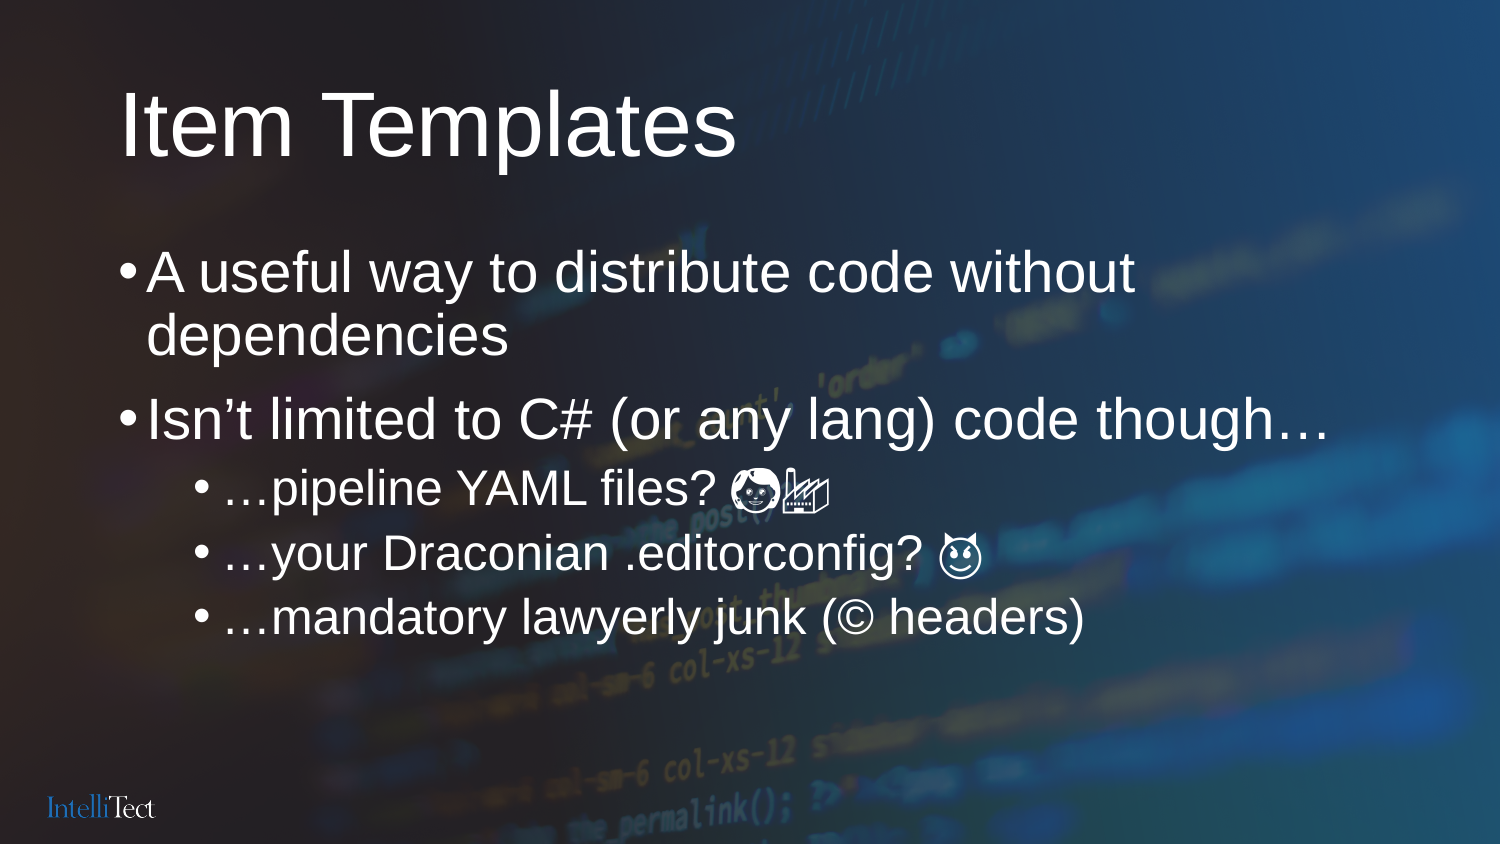

# Item Templates
A useful way to distribute code without dependencies
Isn’t limited to C# (or any lang) code though…
…pipeline YAML files? 👩‍🏭
…your Draconian .editorconfig? 😈
…mandatory lawyerly junk (©️ headers)